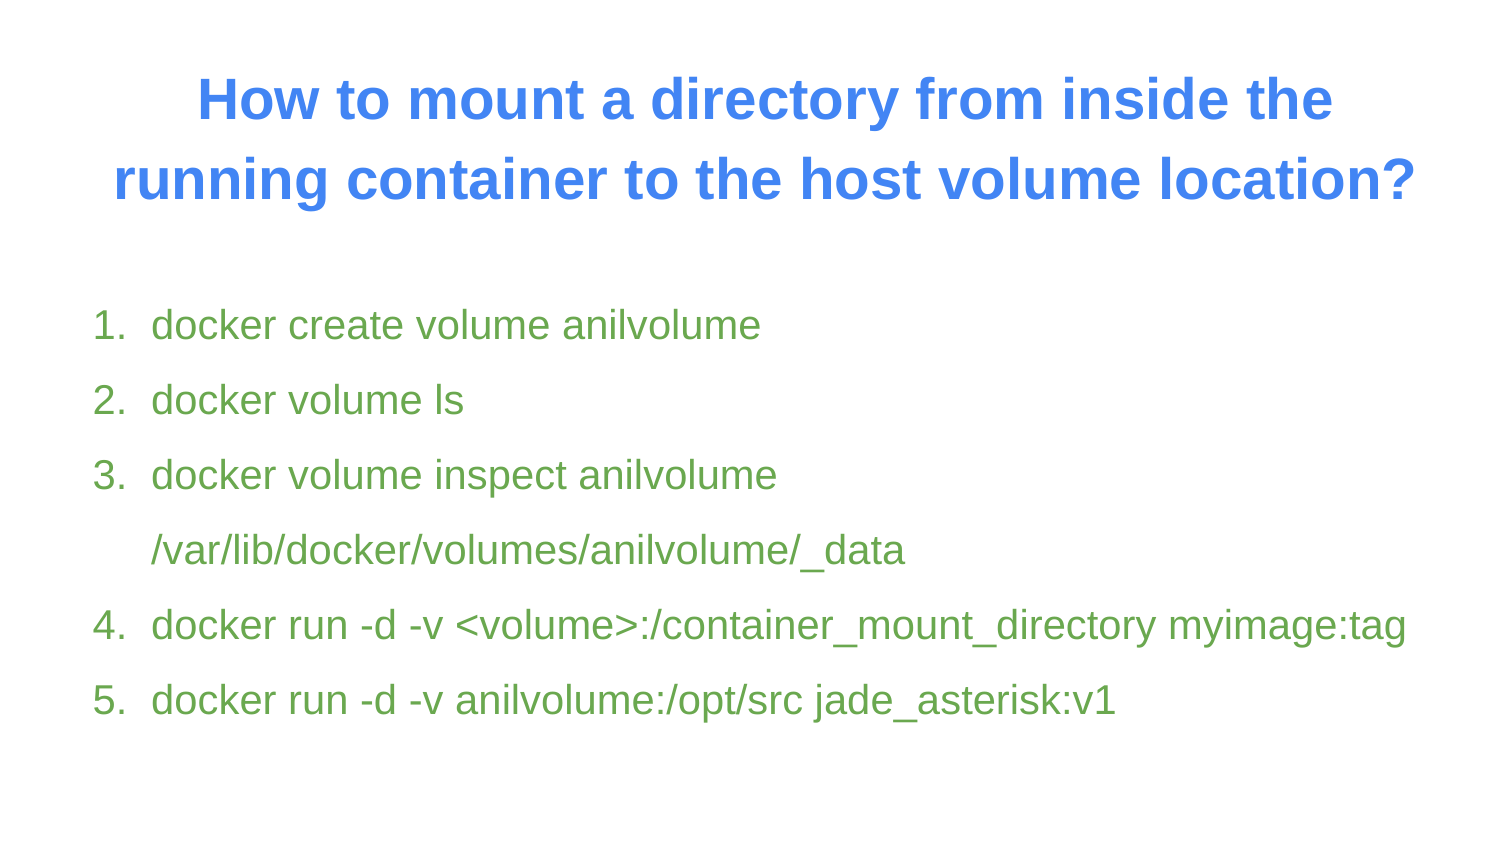

# How to mount a directory from inside the running container to the host volume location?
docker create volume anilvolume
docker volume ls
docker volume inspect anilvolume
/var/lib/docker/volumes/anilvolume/_data
docker run -d -v <volume>:/container_mount_directory myimage:tag
docker run -d -v anilvolume:/opt/src jade_asterisk:v1